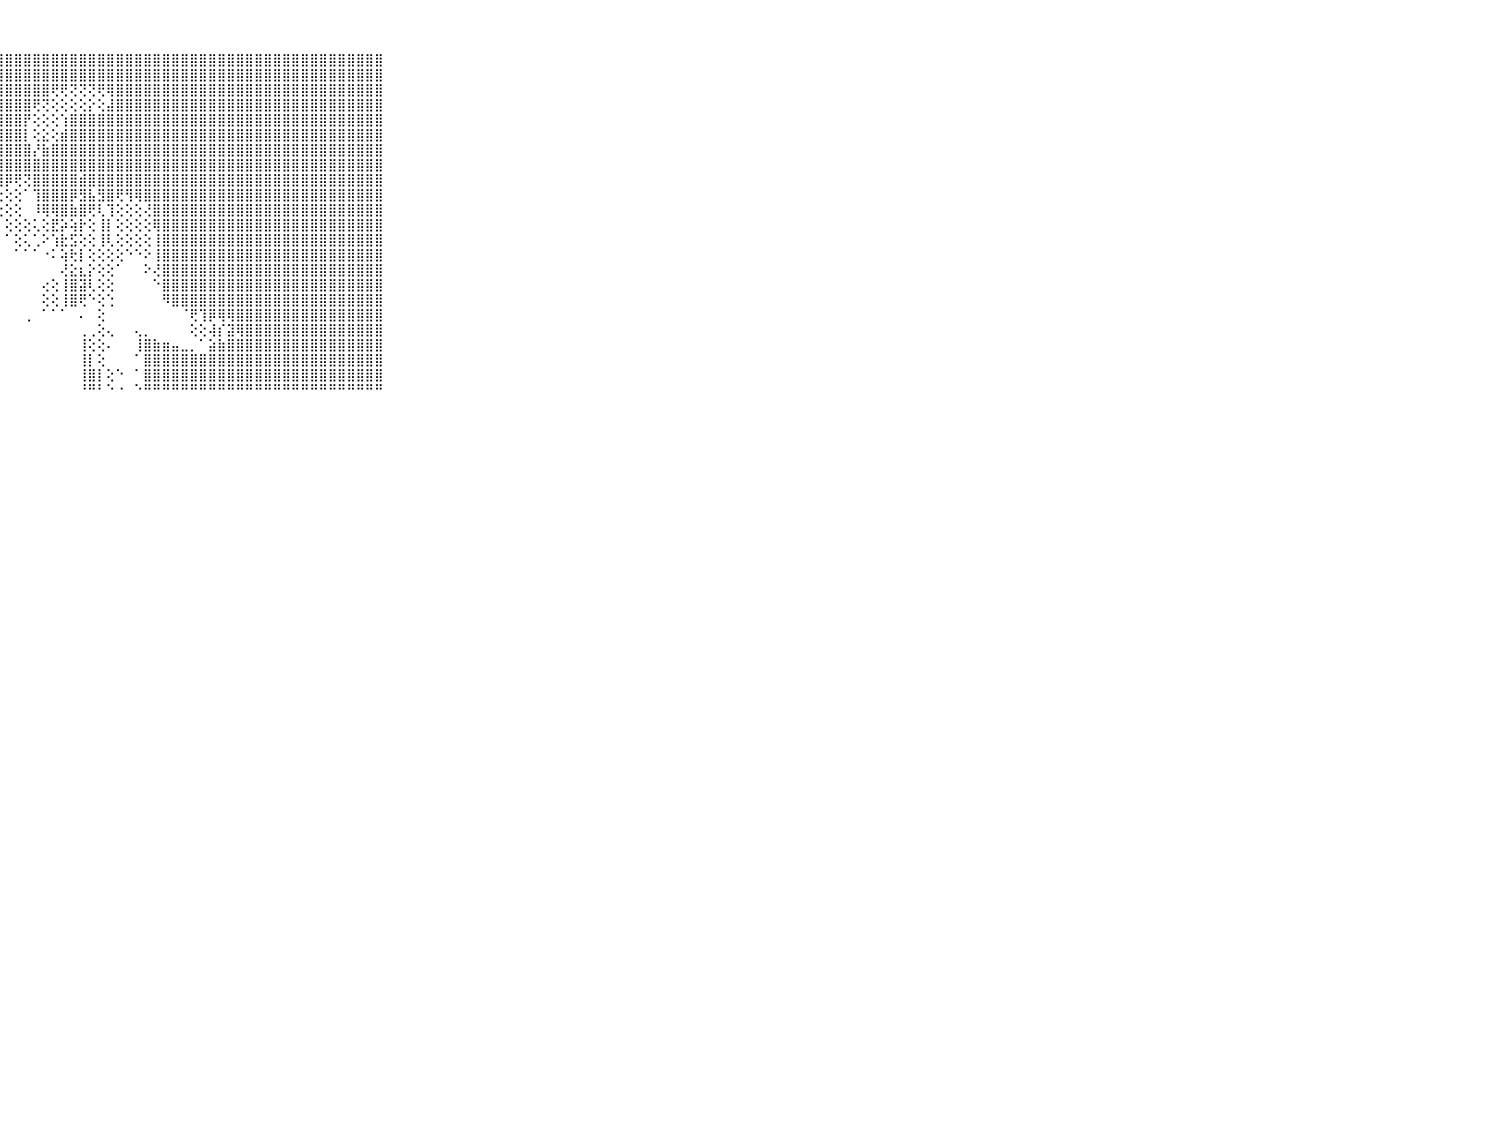

⠀⠀⠀⠀⠀⠀⠀⠀⠀⠀⠀⣿⣿⣿⣿⣿⣿⣿⣿⣿⣿⣿⣿⣿⣿⣿⣿⣿⣿⣿⣿⣿⣿⣿⣿⣿⣿⣿⣿⣿⣿⣿⣿⣿⣿⣿⣿⣿⣿⣿⣿⣿⣿⣿⣿⣿⣿⣿⣿⣿⣿⣿⣿⣿⣿⣿⣿⣿⣿⠀⠀⠀⠀⠀⠀⠀⠀⠀⠀⠀⠀
⠀⠀⠀⠀⠀⠀⠀⠀⠀⠀⠀⣿⣿⣿⣿⣿⣿⣿⣿⣿⣿⣿⣿⣿⣿⣿⣿⣿⣿⣿⣿⣿⣿⣿⣿⣿⣿⣿⣿⣿⣿⣿⣿⣿⣿⣿⣿⣿⣿⣿⣿⣿⣿⣿⣿⣿⣿⣿⣿⣿⣿⣿⣿⣿⣿⣿⣿⣿⣿⠀⠀⠀⠀⠀⠀⠀⠀⠀⠀⠀⠀
⠀⠀⠀⠀⠀⠀⠀⠀⠀⠀⠀⣿⣿⣿⣿⣿⣿⣿⣿⣿⣿⣿⣿⣿⣿⣿⣿⣿⣿⣿⣿⣿⣿⢟⢟⢝⢝⢝⢟⢿⣿⣿⣿⣿⣿⣿⣿⣿⣿⣿⣿⣿⣿⣿⣿⣿⣿⣿⣿⣿⣿⣿⣿⣿⣿⣿⣿⣿⣿⠀⠀⠀⠀⠀⠀⠀⠀⠀⠀⠀⠀
⠀⠀⠀⠀⠀⠀⠀⠀⠀⠀⠀⣿⣿⣿⣿⣿⣿⣿⣿⣿⣿⣿⣿⣿⣿⣿⣿⣿⣿⣿⣿⢟⢝⢕⢕⢕⢕⡕⢕⣼⣿⣿⣿⣿⣿⣿⣿⣿⣿⣿⣿⣿⣿⣿⣿⣿⣿⣿⣿⣿⣿⣿⣿⣿⣿⣿⣿⣿⣿⠀⠀⠀⠀⠀⠀⠀⠀⠀⠀⠀⠀
⠀⠀⠀⠀⠀⠀⠀⠀⠀⠀⠀⣿⣿⣿⣿⣿⣿⣿⣿⣿⣿⣿⣿⣿⣿⣿⣿⣿⣿⣿⡟⢕⢕⢕⢱⣿⣿⣿⣿⣿⣿⣿⣿⣿⣿⣿⣿⣿⣿⣿⣿⣿⣿⣿⣿⣿⣿⣿⣿⣿⣿⣿⣿⣿⣿⣿⣿⣿⣿⠀⠀⠀⠀⠀⠀⠀⠀⠀⠀⠀⠀
⠀⠀⠀⠀⠀⠀⠀⠀⠀⠀⠀⣿⣿⣿⣿⣿⣿⣿⣿⣿⣿⣿⣿⣿⣿⣿⣿⣿⣿⣿⡇⢕⣕⢕⣾⣿⣿⣿⣿⣿⣿⣿⣿⣿⣿⣿⣿⣿⣿⣿⣿⣿⣿⣿⣿⣿⣿⣿⣿⣿⣿⣿⣿⣿⣿⣿⣿⣿⣿⠀⠀⠀⠀⠀⠀⠀⠀⠀⠀⠀⠀
⠀⠀⠀⠀⠀⠀⠀⠀⠀⠀⠀⣿⣿⣿⣿⣿⣿⣿⣿⣿⣿⣿⣿⣿⣿⣿⣿⣿⣿⣿⣿⡜⣷⣿⣿⣿⣿⣿⣿⣿⣿⣿⣿⣿⣿⣿⣿⣿⣿⣿⣿⣿⣿⣿⣿⣿⣿⣿⣿⣿⣿⣿⣿⣿⣿⣿⣿⣿⣿⠀⠀⠀⠀⠀⠀⠀⠀⠀⠀⠀⠀
⠀⠀⠀⠀⠀⠀⠀⠀⠀⠀⠀⣿⣿⣿⣿⣿⣿⣿⣿⣿⣿⣿⣿⣿⣿⣿⣿⣿⣿⣿⣿⣿⣿⣿⣿⣿⣿⣿⣿⣿⣿⣿⣿⣿⣿⣿⣿⣿⣿⣿⣿⣿⣿⣿⣿⣿⣿⣿⣿⣿⣿⣿⣿⣿⣿⣿⣿⣿⣿⠀⠀⠀⠀⠀⠀⠀⠀⠀⠀⠀⠀
⠀⠀⠀⠀⠀⠀⠀⠀⠀⠀⠀⣿⣿⣿⣿⣿⣿⣿⣿⣿⣿⣿⣿⣿⣿⣿⣿⣿⡿⢟⢝⣿⣿⣿⣿⣿⣾⣿⣿⣿⣿⣿⣿⣿⣿⣿⣿⣿⣿⣿⣿⣿⣿⣿⣿⣿⣿⣿⣿⣿⣿⣿⣿⣿⣿⣿⣿⣿⣿⠀⠀⠀⠀⠀⠀⠀⠀⠀⠀⠀⠀
⠀⠀⠀⠀⠀⠀⠀⠀⠀⠀⠀⣿⣿⣿⣿⣿⣿⣿⣿⣿⣿⣿⣿⣿⢿⢟⢏⢕⢕⢕⠁⢹⣿⣿⣿⡿⣻⣧⣻⣿⢟⢻⢿⣿⣿⣿⣿⣿⣿⣿⣿⣿⣿⣿⣿⣿⣿⣿⣿⣿⣿⣿⣿⣿⣿⣿⣿⣿⣿⠀⠀⠀⠀⠀⠀⠀⠀⠀⠀⠀⠀
⠀⠀⠀⠀⠀⠀⠀⠀⠀⠀⠀⣿⣿⣿⣿⣿⣿⣿⣿⣿⣿⣿⡏⢕⢕⠕⢕⢕⢕⢕⠀⠸⢿⢿⣿⣷⣿⢟⢇⢹⢕⢕⢕⢜⣿⣿⣿⣿⣿⣿⣿⣿⣿⣿⣿⣿⣿⣿⣿⣿⣿⣿⣿⣿⣿⣿⣿⣿⣿⠀⠀⠀⠀⠀⠀⠀⠀⠀⠀⠀⠀
⠀⠀⠀⠀⠀⠀⠀⠀⠀⠀⠀⣿⣿⣿⣿⣿⣿⣿⣿⣿⣿⣿⢕⠀⠁⠀⠀⠁⢕⢕⢕⢅⢕⣟⡵⢵⡗⢕⢸⡇⢕⢕⢕⢕⢿⣿⣿⣿⣿⣿⣿⣿⣿⣿⣿⣿⣿⣿⣿⣿⣿⣿⣿⣿⣿⣿⣿⣿⣿⠀⠀⠀⠀⠀⠀⠀⠀⠀⠀⠀⠀
⠀⠀⠀⠀⠀⠀⠀⠀⠀⠀⠀⣿⣿⣿⣿⣿⣿⣿⣿⣿⣿⡟⠀⠀⠀⠀⠀⠀⠁⢕⢅⢁⠕⢱⣗⣫⢕⢕⢸⢇⢕⢕⢕⢕⢸⣿⣿⣿⣿⣿⣿⣿⣿⣿⣿⣿⣿⣿⣿⣿⣿⣿⣿⣿⣿⣿⣿⣿⣿⠀⠀⠀⠀⠀⠀⠀⠀⠀⠀⠀⠀
⠀⠀⠀⠀⠀⠀⠀⠀⠀⠀⠀⣿⣿⣿⣿⣿⣿⣿⣿⣿⡿⠕⠁⠀⠀⠀⠀⠀⠀⠁⠁⠁⠐⠅⢵⢗⡇⢕⢕⢕⢕⠑⠑⠕⢸⣿⣿⣿⣿⣿⣿⣿⣿⣿⣿⣿⣿⣿⣿⣿⣿⣿⣿⣿⣿⣿⣿⣿⣿⠀⠀⠀⠀⠀⠀⠀⠀⠀⠀⠀⠀
⠀⠀⠀⠀⠀⠀⠀⠀⠀⠀⠀⣿⣿⣿⣿⣿⣿⣿⣿⣿⡇⠀⠀⠀⠀⠀⠀⠀⠀⠀⠀⠀⠀⠀⢜⣕⣆⡕⢕⢕⠁⠀⠀⠕⢜⣿⣿⣿⣿⣿⣿⣿⣿⣿⣿⣿⣿⣿⣿⣿⣿⣿⣿⣿⣿⣿⣿⣿⣿⠀⠀⠀⠀⠀⠀⠀⠀⠀⠀⠀⠀
⠀⠀⠀⠀⠀⠀⠀⠀⠀⠀⠀⣿⣿⣿⣿⣿⣿⣿⣿⣿⠕⠀⠀⠀⠀⠀⠀⠀⠀⠀⠀⠀⢔⢕⢸⣿⣽⢇⢕⢕⠀⠀⠀⠀⠑⣿⣿⣿⣿⣿⣿⣿⣿⣿⣿⣿⣿⣿⣿⣿⣿⣿⣿⣿⣿⣿⣿⣿⣿⠀⠀⠀⠀⠀⠀⠀⠀⠀⠀⠀⠀
⠀⠀⠀⠀⠀⠀⠀⠀⠀⠀⠀⣿⣿⣿⣿⣿⣿⣿⣿⣿⠀⠀⠀⠀⠀⠀⠀⠀⠀⠀⠀⠀⢕⢕⢸⣿⢟⠑⢕⢑⠀⠀⠀⠀⠀⠻⣿⣿⣿⣿⣿⣿⣿⣿⣿⣿⣿⣿⣿⣿⣿⣿⣿⣿⣿⣿⣿⣿⣿⠀⠀⠀⠀⠀⠀⠀⠀⠀⠀⠀⠀
⠀⠀⠀⠀⠀⠀⠀⠀⠀⠀⠀⣿⣿⣿⣿⣿⣿⣿⣿⣿⣇⢀⠀⠀⠀⠀⠀⠀⠀⠀⢀⠀⠁⠁⠁⠀⠄⠀⢕⠀⠀⠀⠀⠀⠀⠀⠀⠈⢟⢹⡿⢿⢿⣿⣿⣿⣿⣿⣿⣿⣿⣿⣿⣿⣿⣿⣿⣿⣿⠀⠀⠀⠀⠀⠀⠀⠀⠀⠀⠀⠀
⠀⠀⠀⠀⠀⠀⠀⠀⠀⠀⠀⣿⣿⣿⣿⣿⣿⣿⣿⣿⣿⣿⣷⣷⣶⡆⠀⠀⠀⠀⠀⠀⠀⠀⠀⠀⢀⢀⢕⢄⠀⠀⢄⡀⠀⠀⠀⠀⢕⢕⢼⡎⣽⢿⣿⣿⣿⣿⣿⣿⣿⣿⣿⣿⣿⣿⣿⣿⣿⠀⠀⠀⠀⠀⠀⠀⠀⠀⠀⠀⠀
⠀⠀⠀⠀⠀⠀⠀⠀⠀⠀⠀⣿⣿⣿⣿⣿⣿⣿⣿⣿⣿⣿⣿⣿⣿⡇⠀⠀⠀⠀⠀⠀⠀⠀⠀⠀⢸⢕⢕⠄⠀⠀⢸⣿⣷⣶⣤⣀⡀⠁⣵⣷⣿⣿⣿⣿⣿⣿⣿⣿⣿⣿⣿⣿⣿⣿⣿⣿⣿⠀⠀⠀⠀⠀⠀⠀⠀⠀⠀⠀⠀
⠀⠀⠀⠀⠀⠀⠀⠀⠀⠀⠀⣿⣿⣿⣿⣿⣿⣿⣿⣿⣿⣿⣿⣿⣿⢇⠀⠀⠀⠀⠀⠀⠀⠀⠀⠀⢸⡇⢕⠀⠀⠀⠁⣿⣿⣿⣿⣿⣿⣿⣿⣿⣿⣿⣿⣿⣿⣿⣿⣿⣿⣿⣿⣿⣿⣿⣿⣿⣿⠀⠀⠀⠀⠀⠀⠀⠀⠀⠀⠀⠀
⠀⠀⠀⠀⠀⠀⠀⠀⠀⠀⠀⣿⣿⣿⣿⣿⣿⣿⣿⣿⣿⣿⣿⣿⣿⢕⠀⠀⠀⠀⠀⠀⠀⠀⠀⠀⢸⣿⡇⢕⠑⠀⠁⣿⣿⣿⣿⣿⣿⣿⣿⣿⣿⣿⣿⣿⣿⣿⣿⣿⣿⣿⣿⣿⣿⣿⣿⣿⣿⠀⠀⠀⠀⠀⠀⠀⠀⠀⠀⠀⠀
⠀⠀⠀⠀⠀⠀⠀⠀⠀⠀⠀⠛⠛⠛⠛⠛⠛⠛⠛⠛⠛⠛⠛⠛⠛⠑⠀⠀⠀⠀⠀⠀⠀⠀⠀⠀⠘⠛⠃⠑⠐⠀⠑⠛⠛⠛⠛⠛⠛⠛⠛⠛⠛⠛⠛⠛⠛⠛⠛⠛⠛⠛⠛⠛⠛⠛⠛⠛⠛⠀⠀⠀⠀⠀⠀⠀⠀⠀⠀⠀⠀